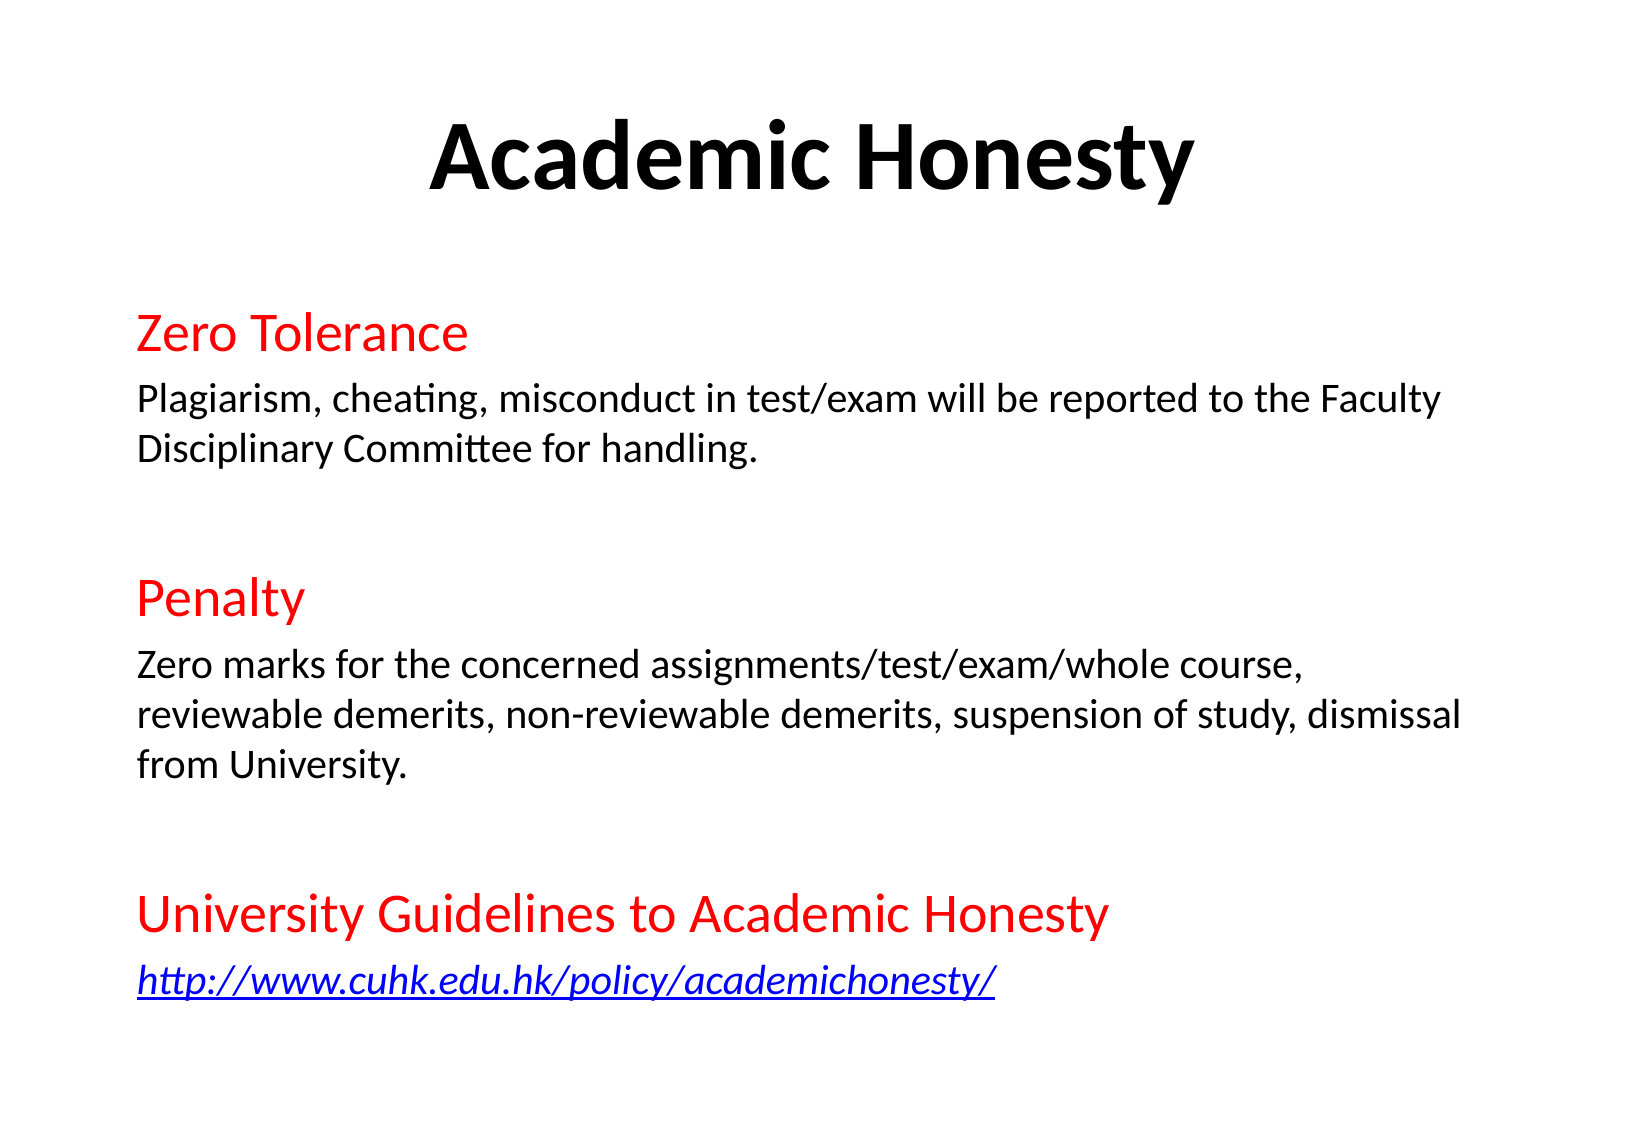

# Academic Honesty
Zero Tolerance
Plagiarism, cheating, misconduct in test/exam will be reported to the Faculty Disciplinary Committee for handling.

Penalty
Zero marks for the concerned assignments/test/exam/whole course, reviewable demerits, non-reviewable demerits, suspension of study, dismissal from University.

University Guidelines to Academic Honesty
http://www.cuhk.edu.hk/policy/academichonesty/